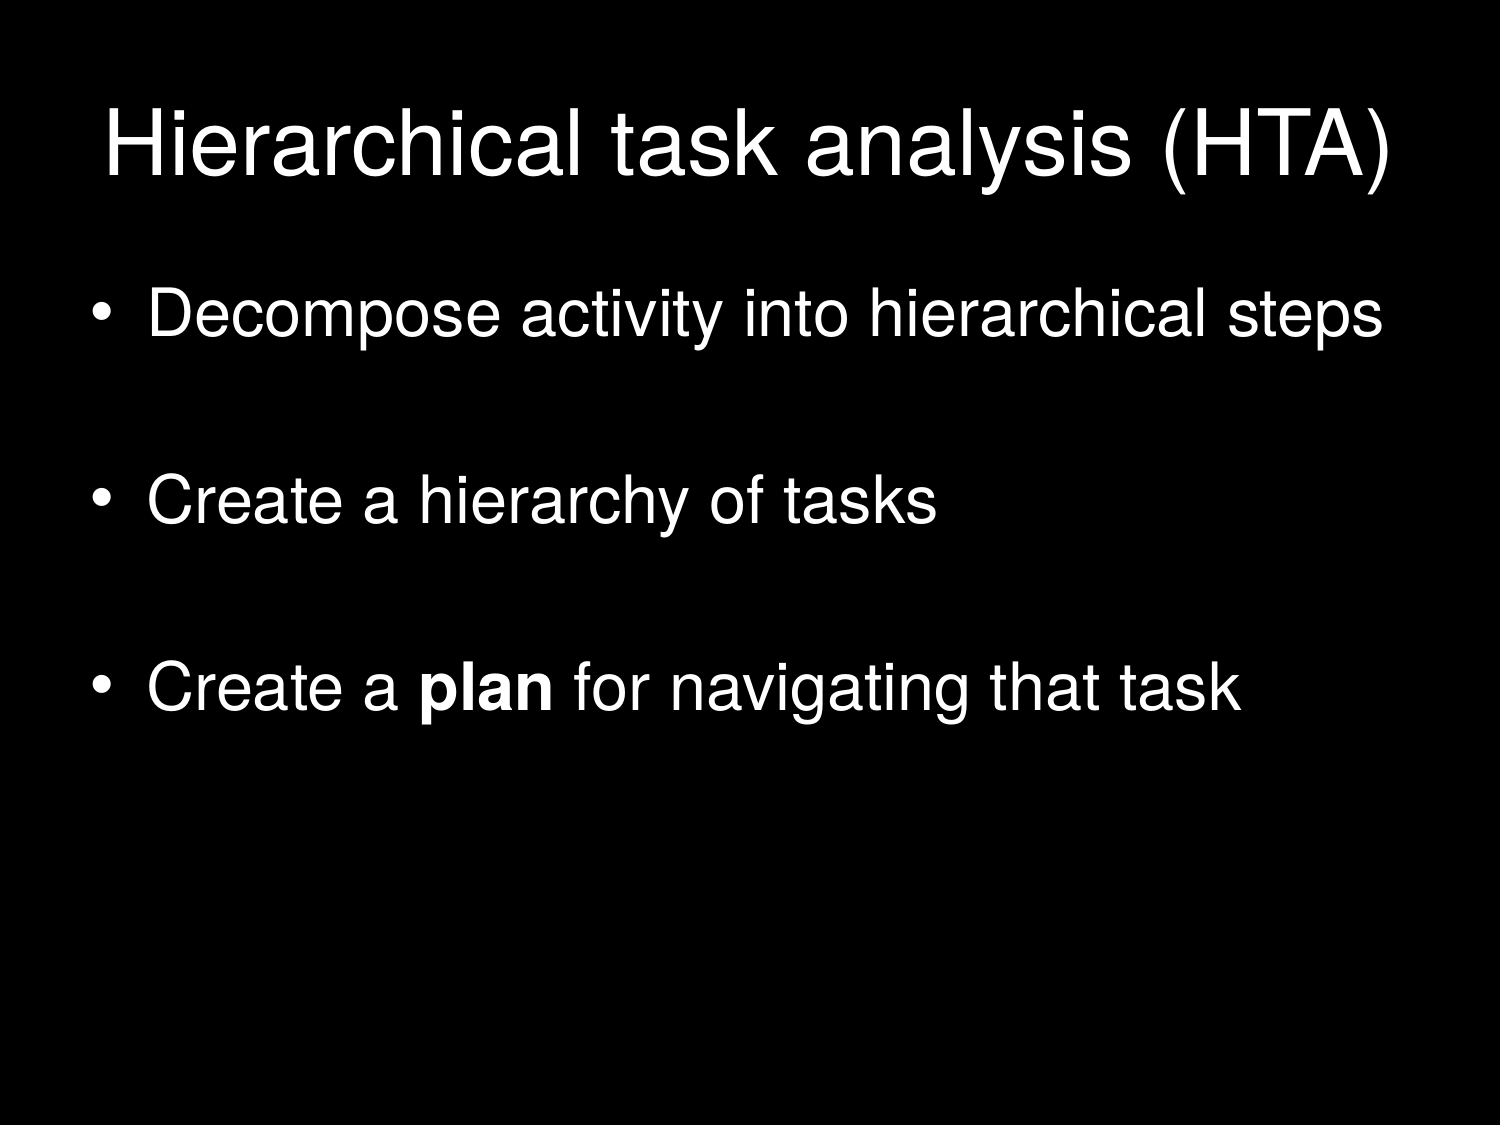

# Hierarchical task analysis (HTA)
Decompose activity into hierarchical steps

Create a hierarchy of tasks

Create a plan for navigating that task